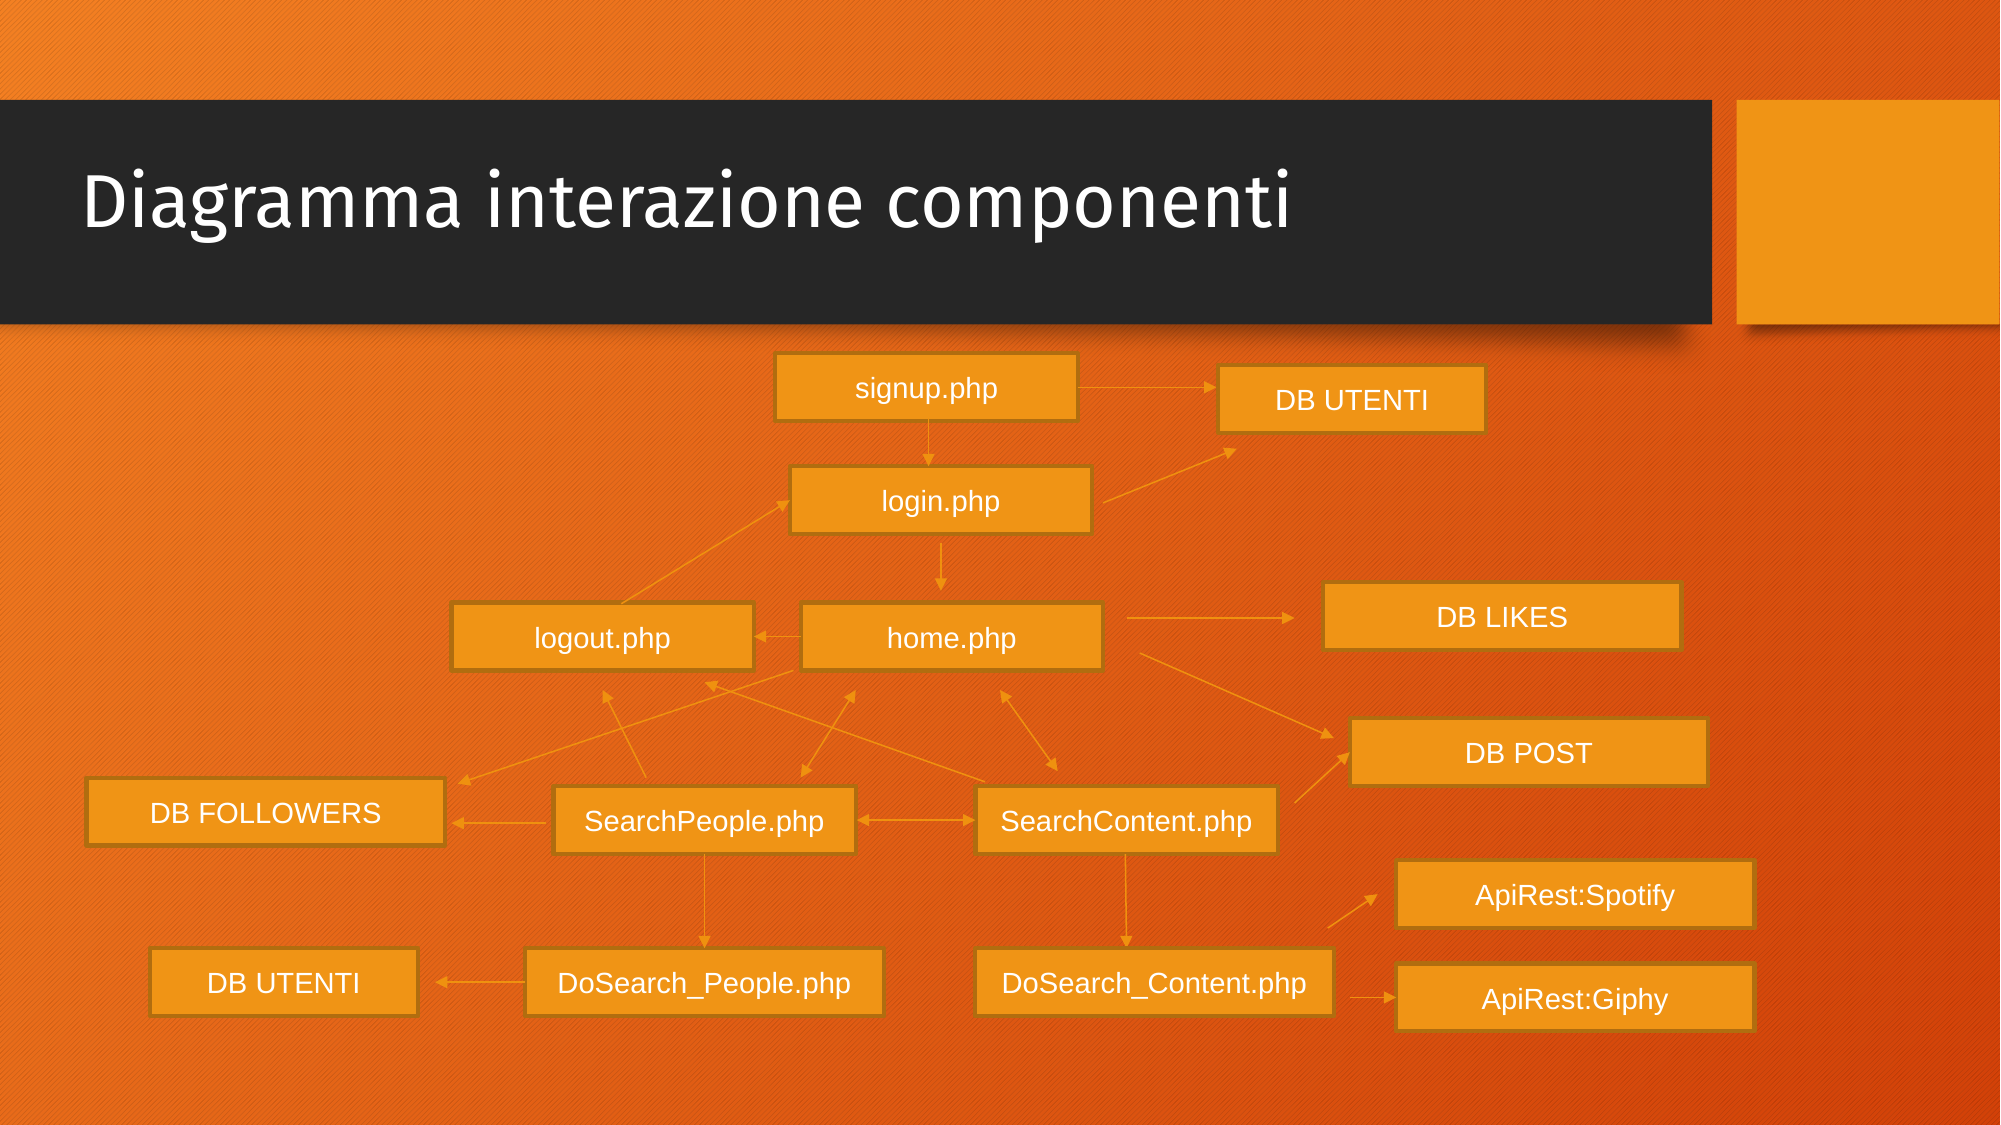

# Diagramma interazione componenti
signup.php
DB UTENTI
login.php
DB LIKES
logout.php
home.php
DB POST
DB FOLLOWERS
SearchContent.php
SearchPeople.php
ApiRest:Spotify
DB UTENTI
DoSearch_People.php
DoSearch_Content.php
ApiRest:Giphy